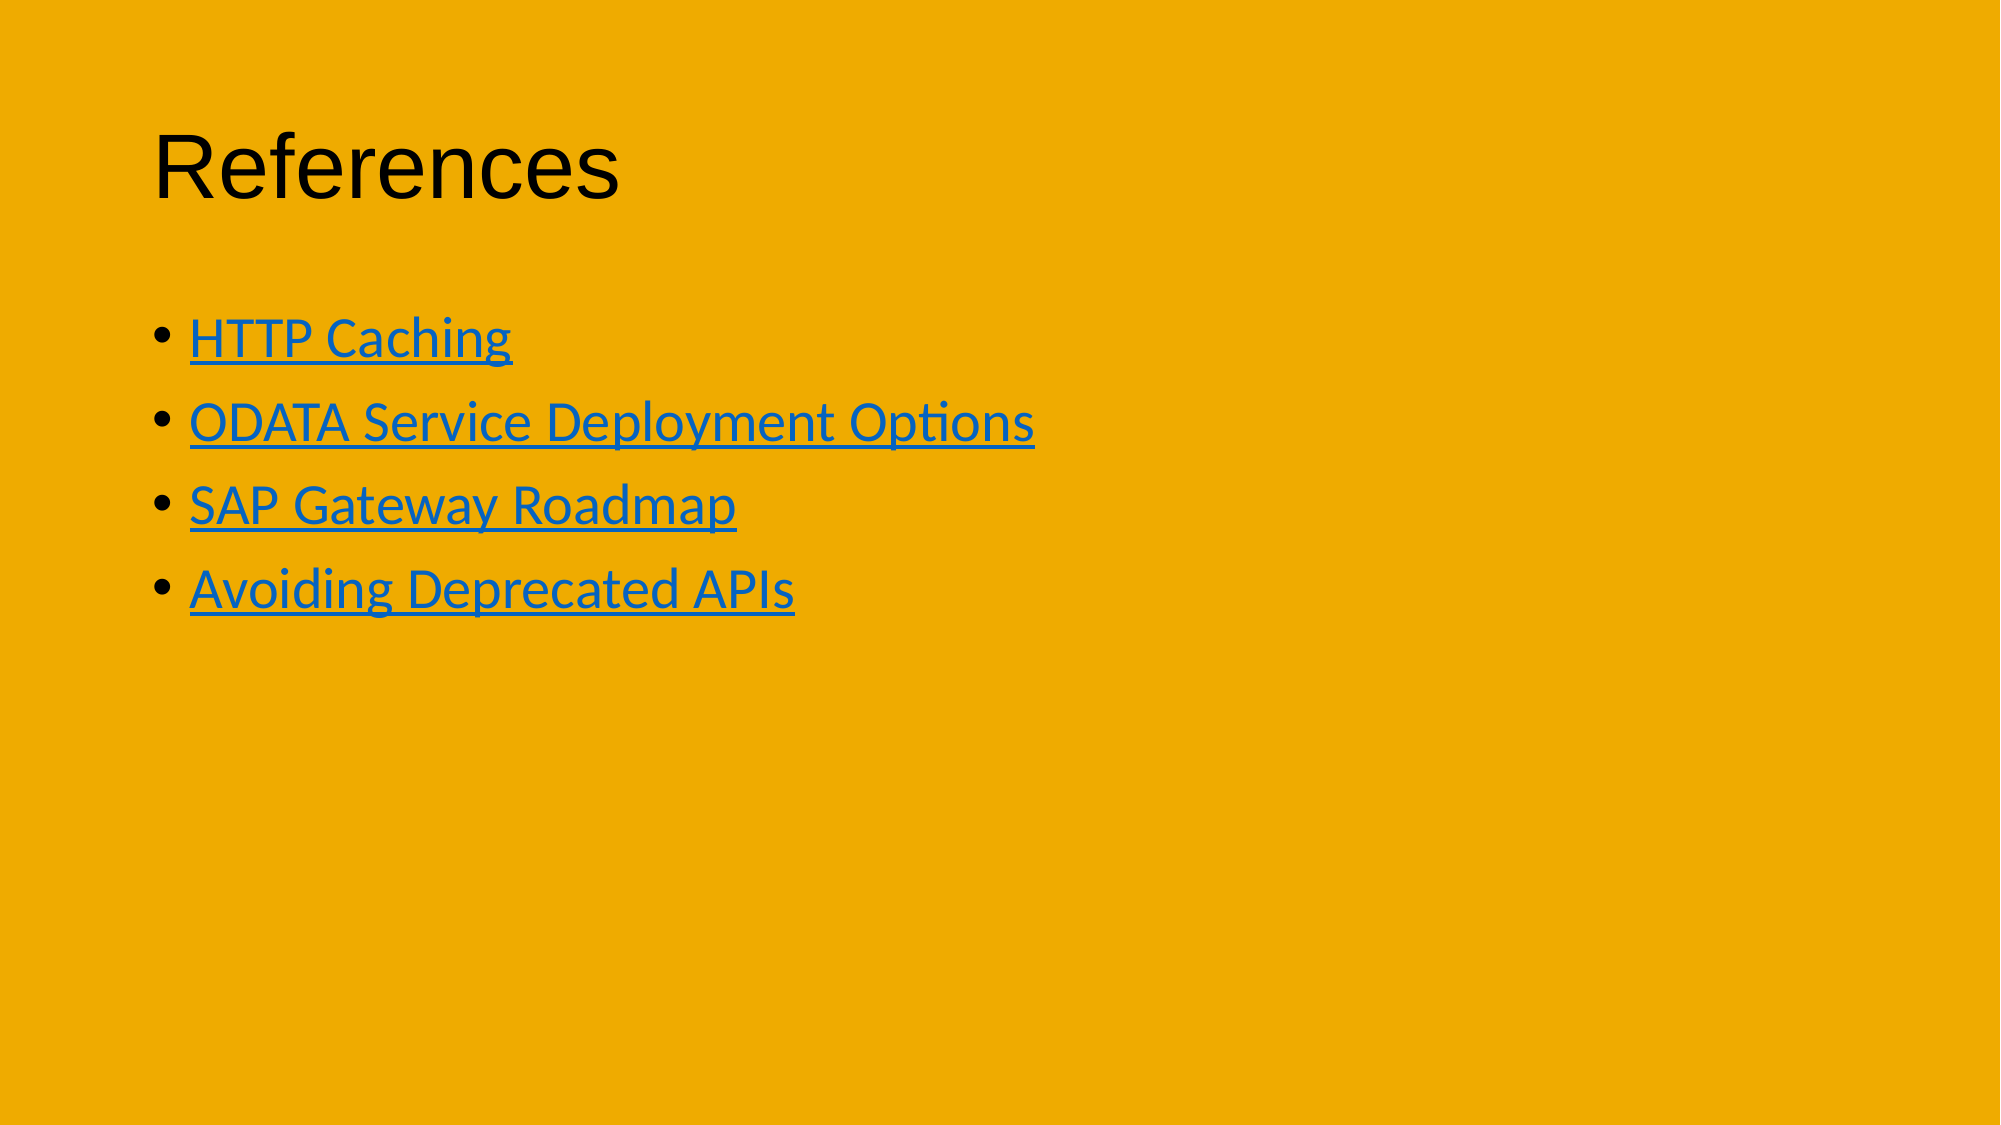

# References
HTTP Caching
ODATA Service Deployment Options
SAP Gateway Roadmap
Avoiding Deprecated APIs